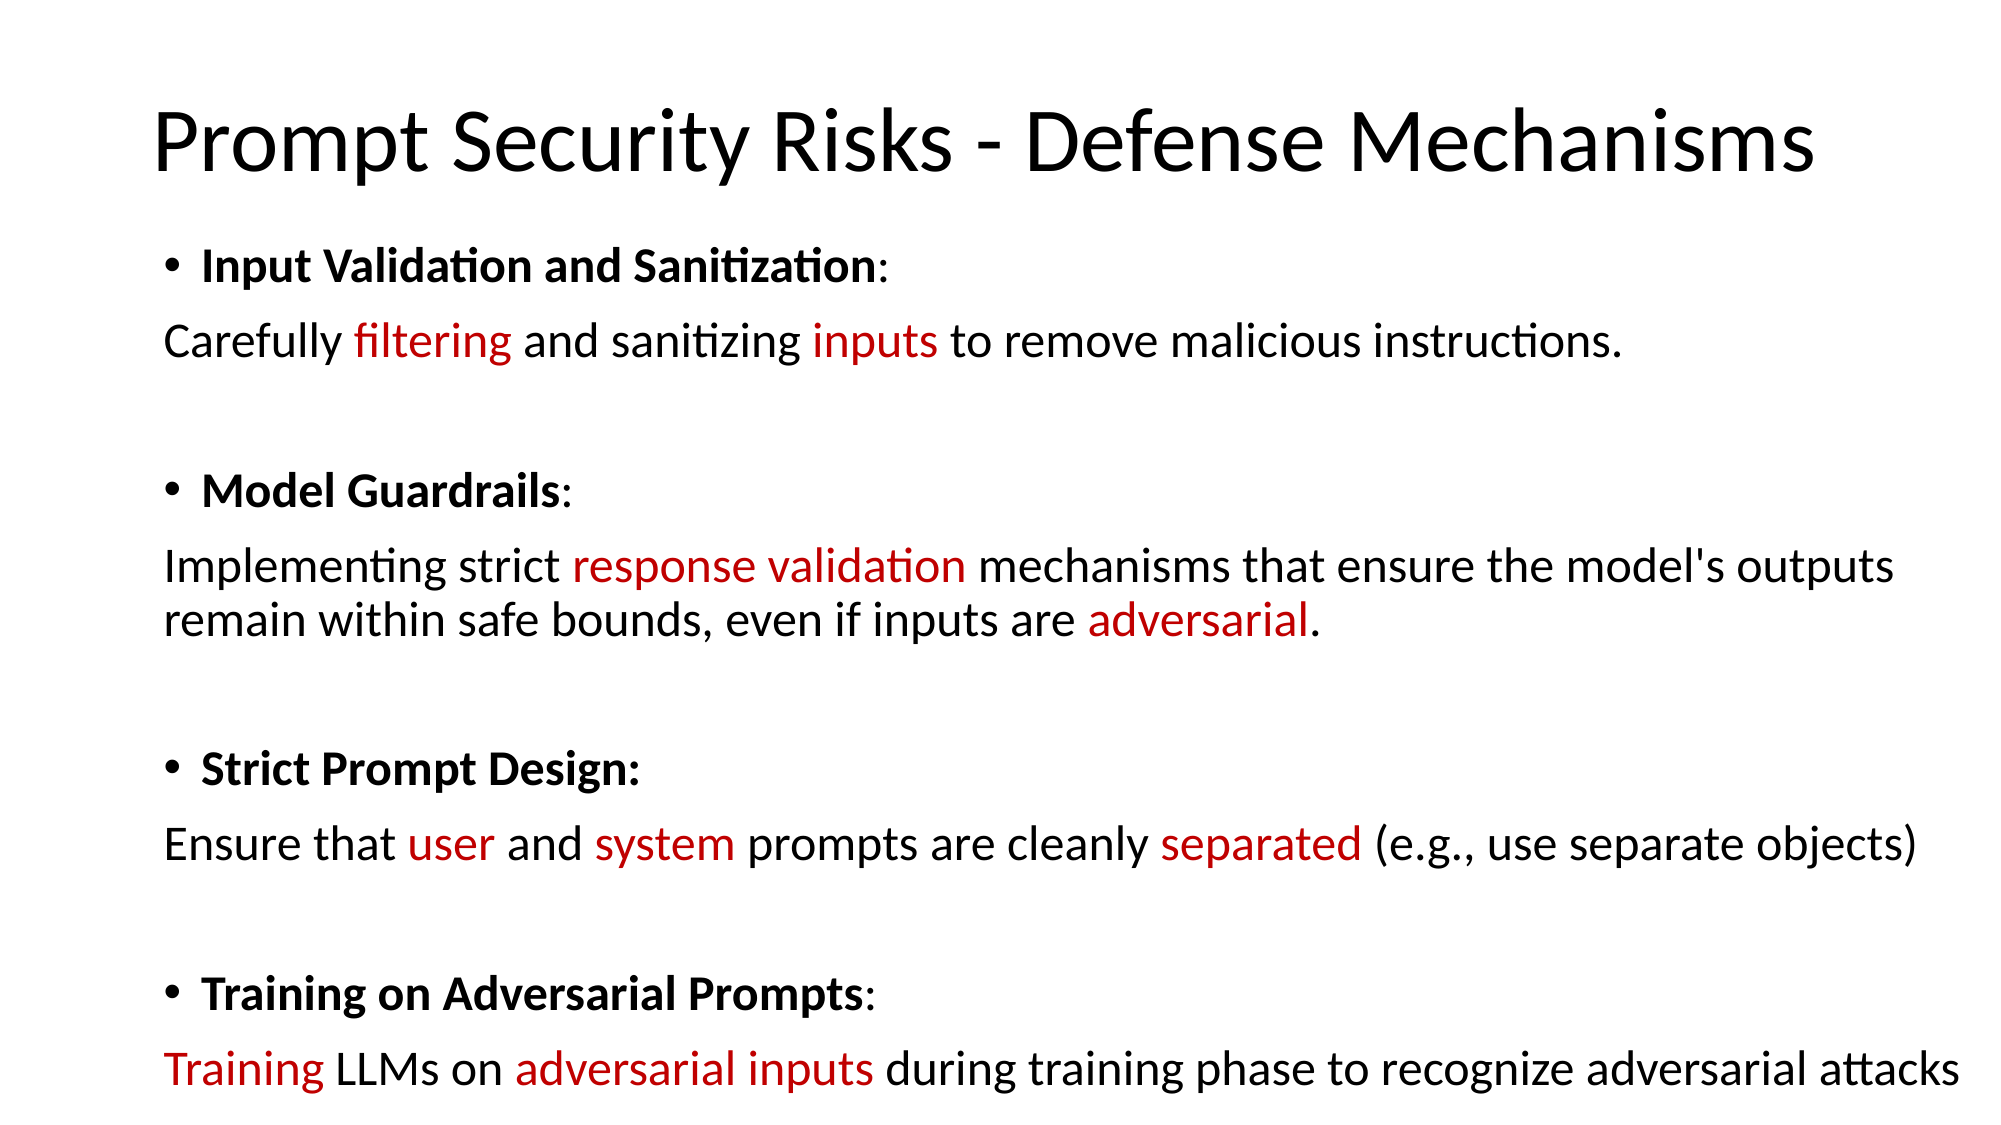

# Prompt Security Risks - Defense Mechanisms
Input Validation and Sanitization:
Carefully filtering and sanitizing inputs to remove malicious instructions.

Model Guardrails:
Implementing strict response validation mechanisms that ensure the model's outputs remain within safe bounds, even if inputs are adversarial.

Strict Prompt Design:
Ensure that user and system prompts are cleanly separated (e.g., use separate objects)

Training on Adversarial Prompts:
Training LLMs on adversarial inputs during training phase to recognize adversarial attacks